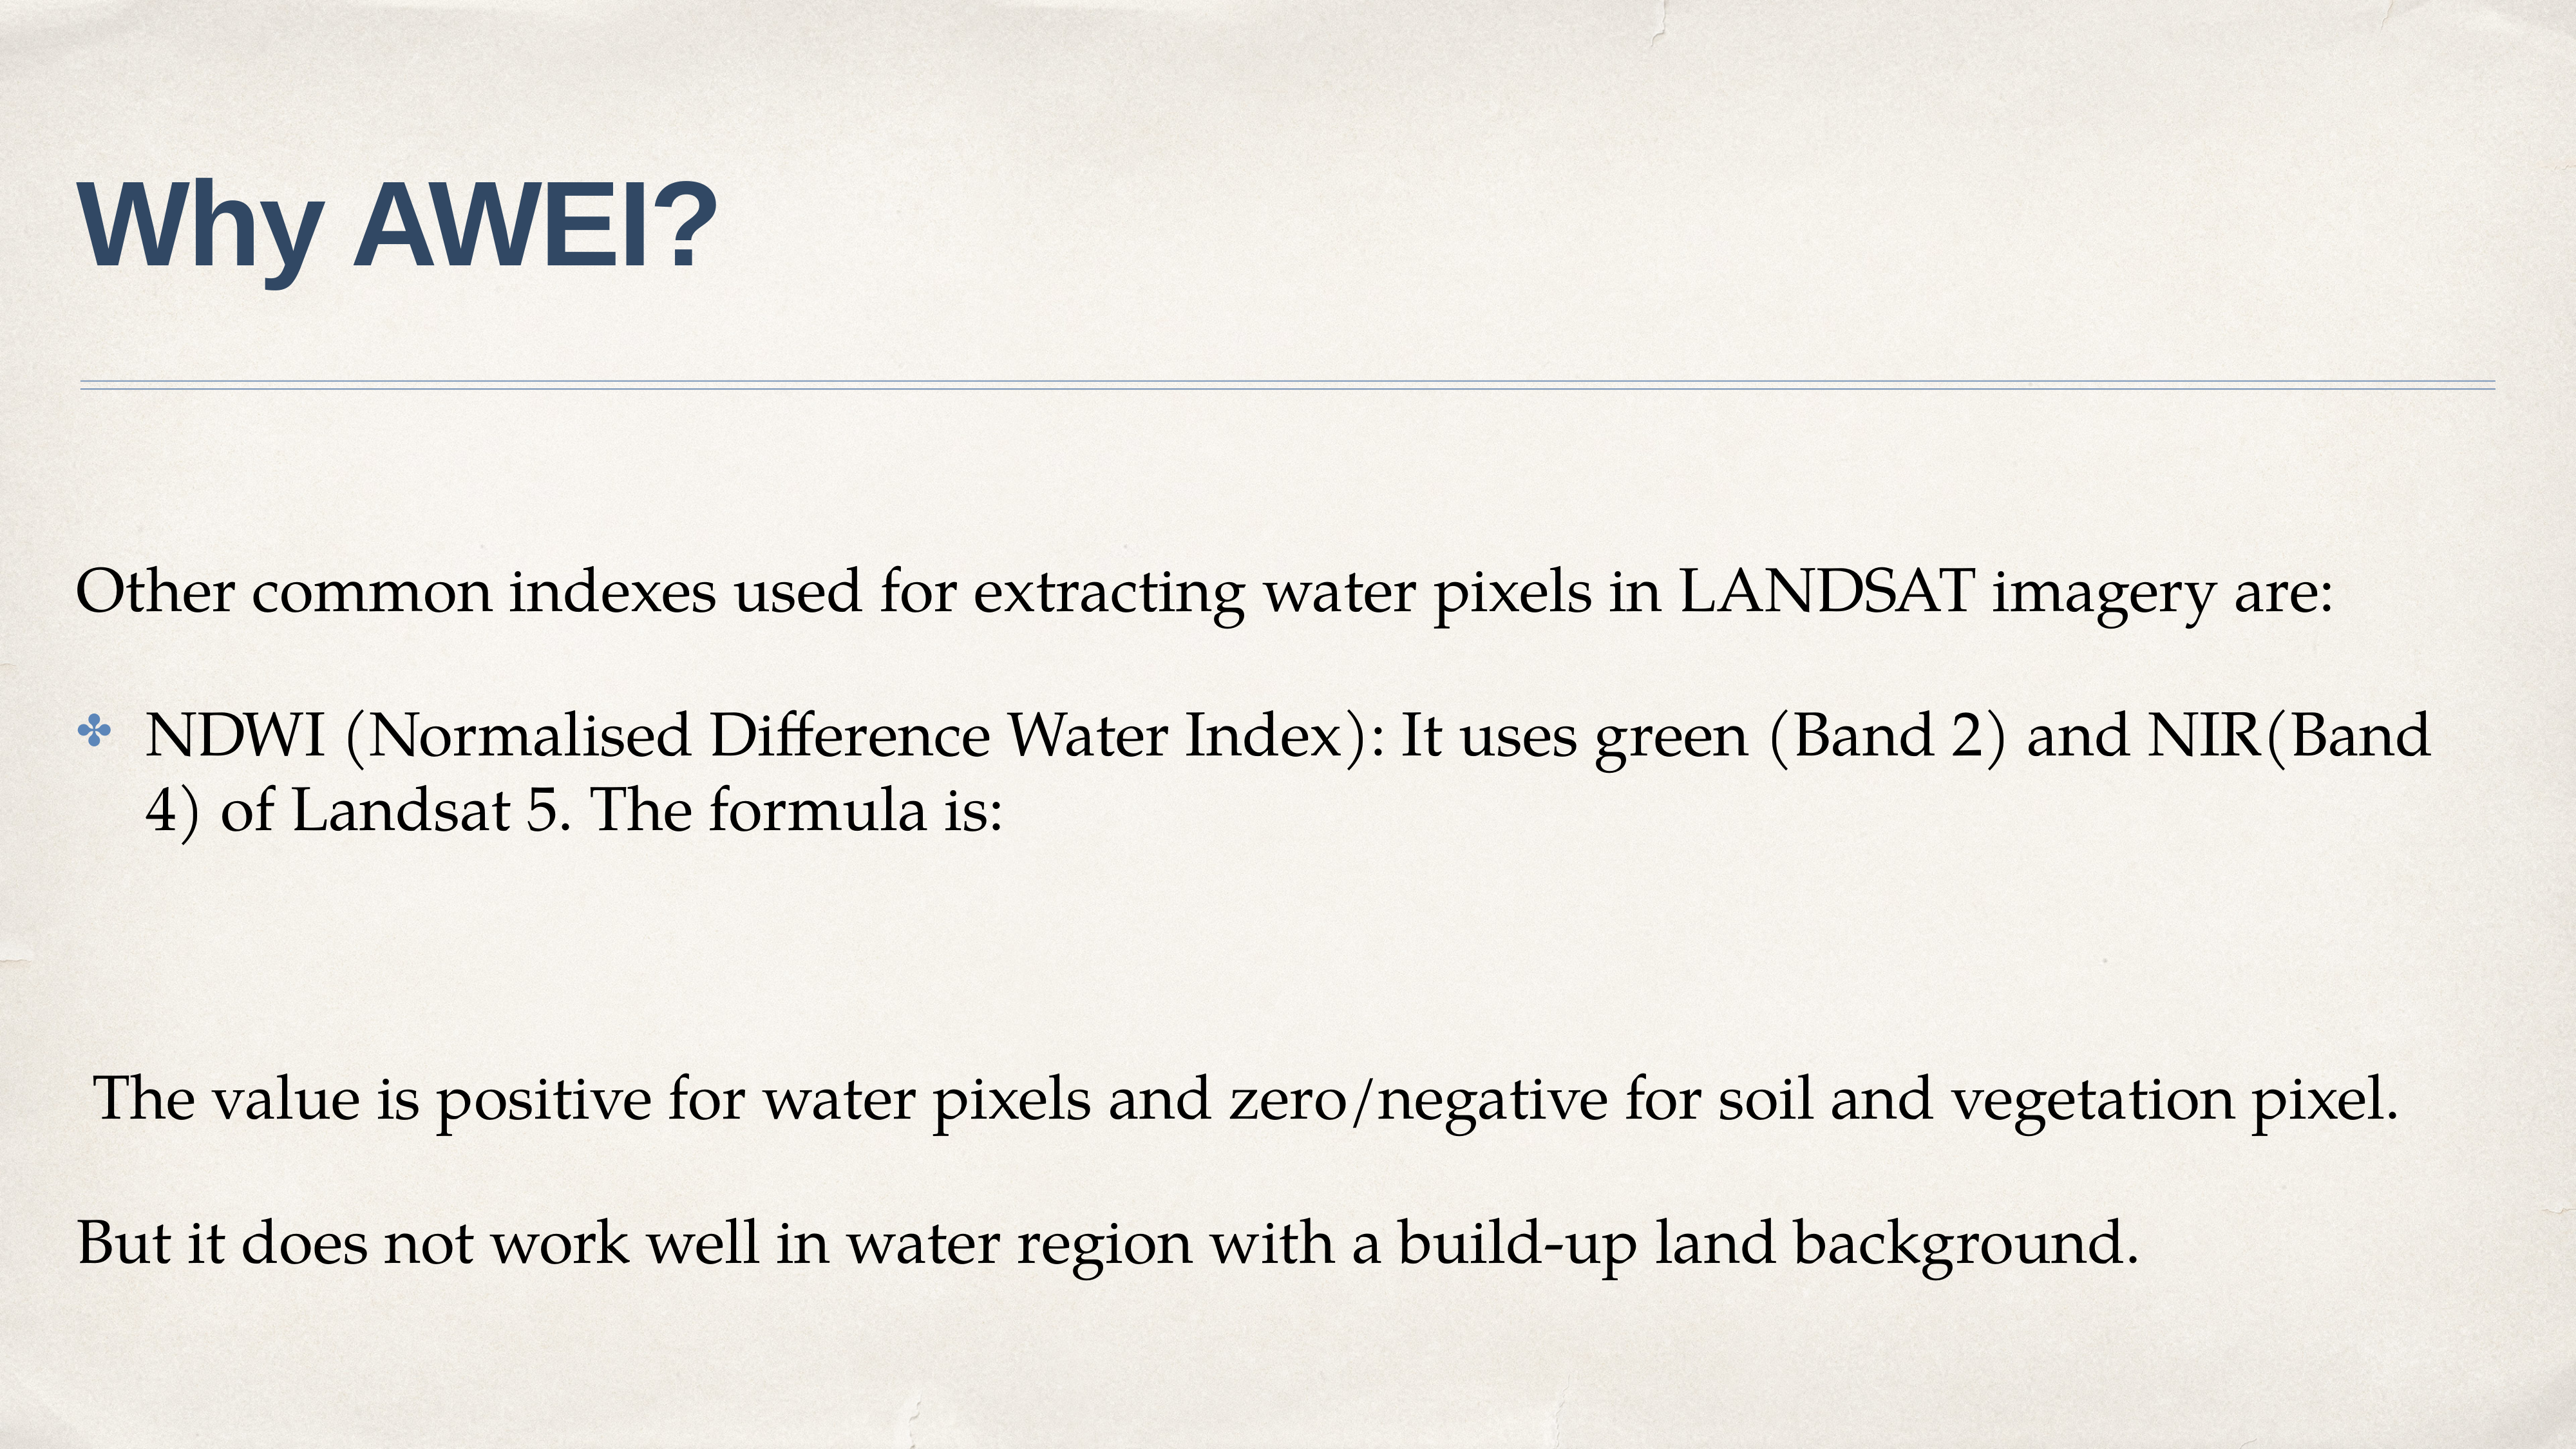

# Why AWEI?
Other common indexes used for extracting water pixels in LANDSAT imagery are:
NDWI (Normalised Difference Water Index): It uses green (Band 2) and NIR(Band 4) of Landsat 5. The formula is:

 The value is positive for water pixels and zero/negative for soil and vegetation pixel.
But it does not work well in water region with a build-up land background.